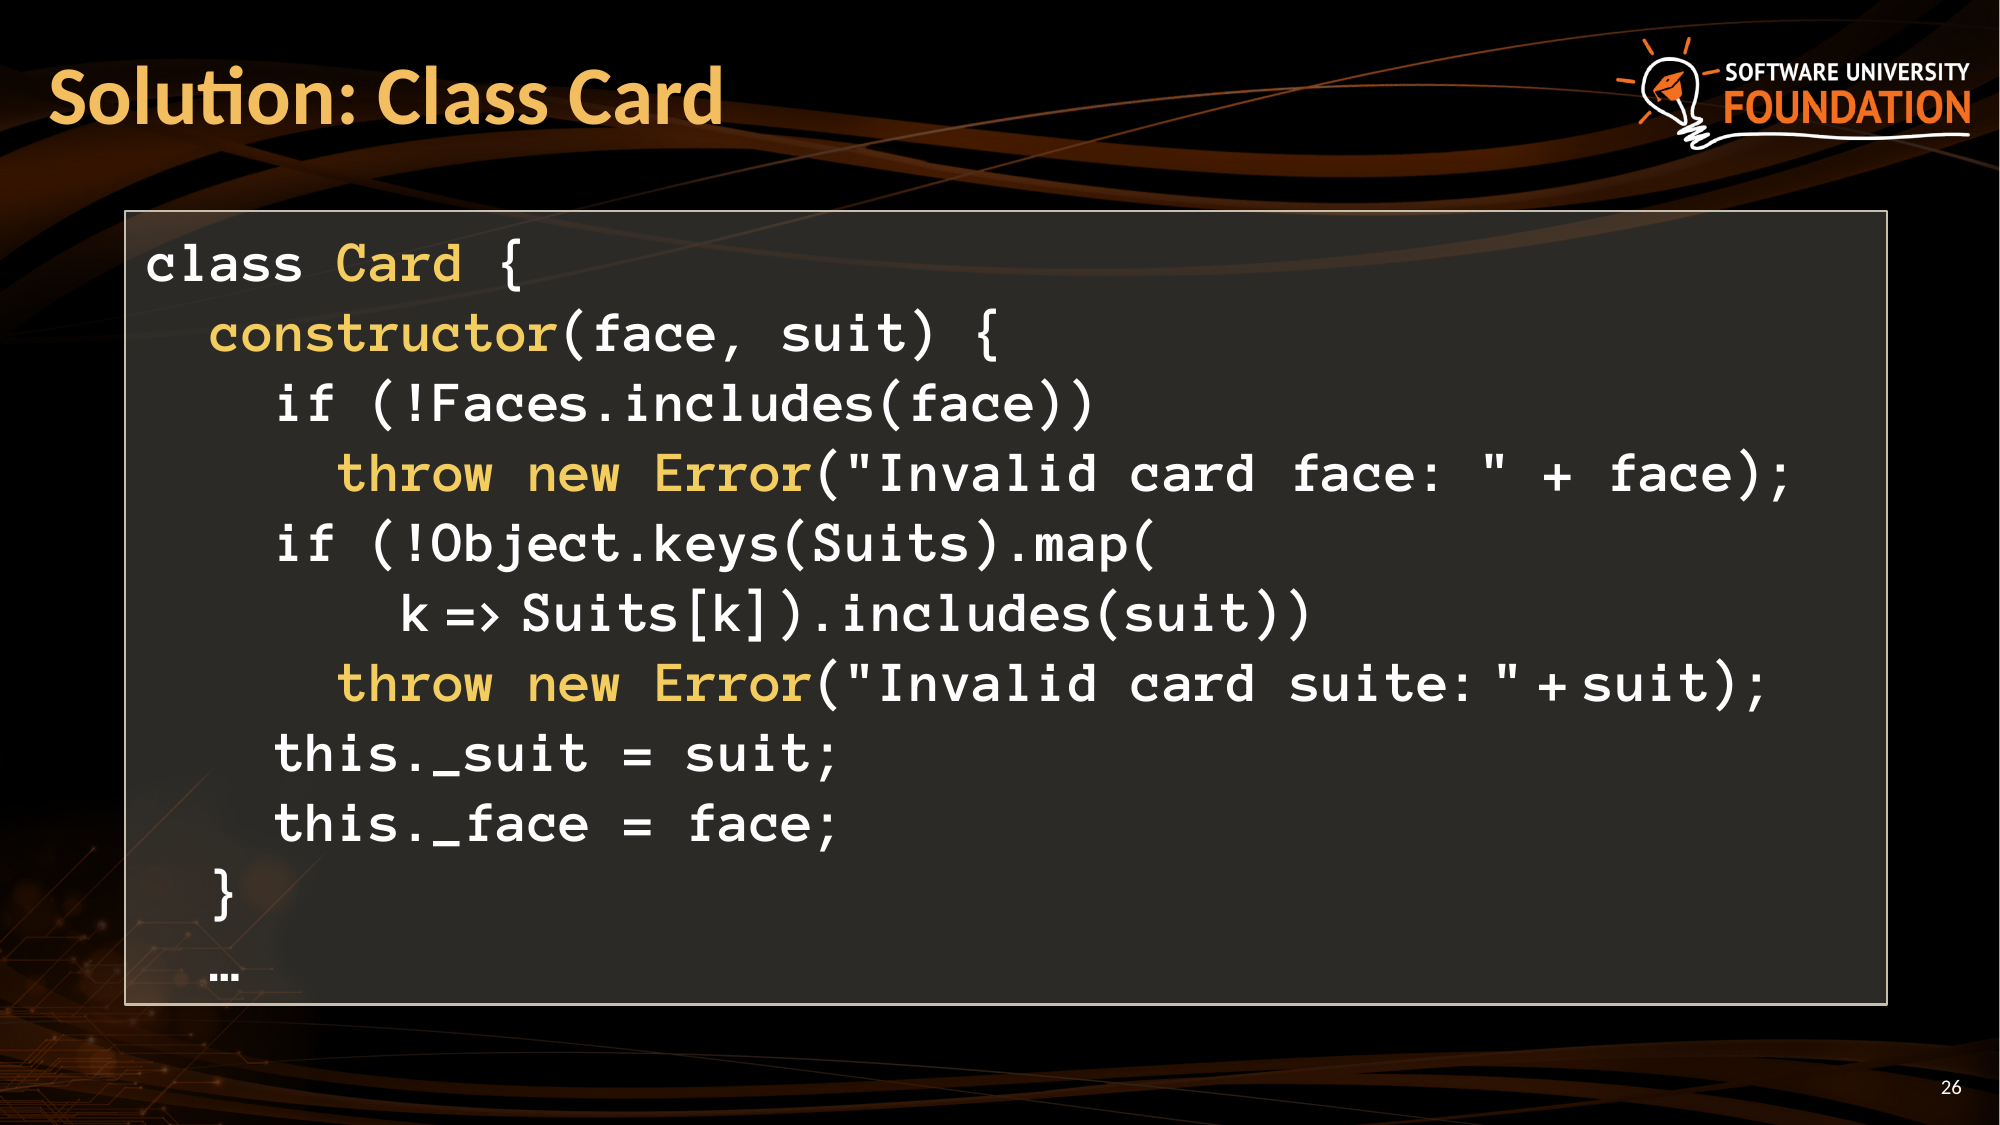

# Solution: Class Card
class Card {
  constructor(face, suit) {
    if (!Faces.includes(face))
      throw new Error("Invalid card face: " + face);
    if (!Object.keys(Suits).map(
        k => Suits[k]).includes(suit))
      throw new Error("Invalid card suite: " + suit);
    this._suit = suit;
    this._face = face;
  }
  …
26